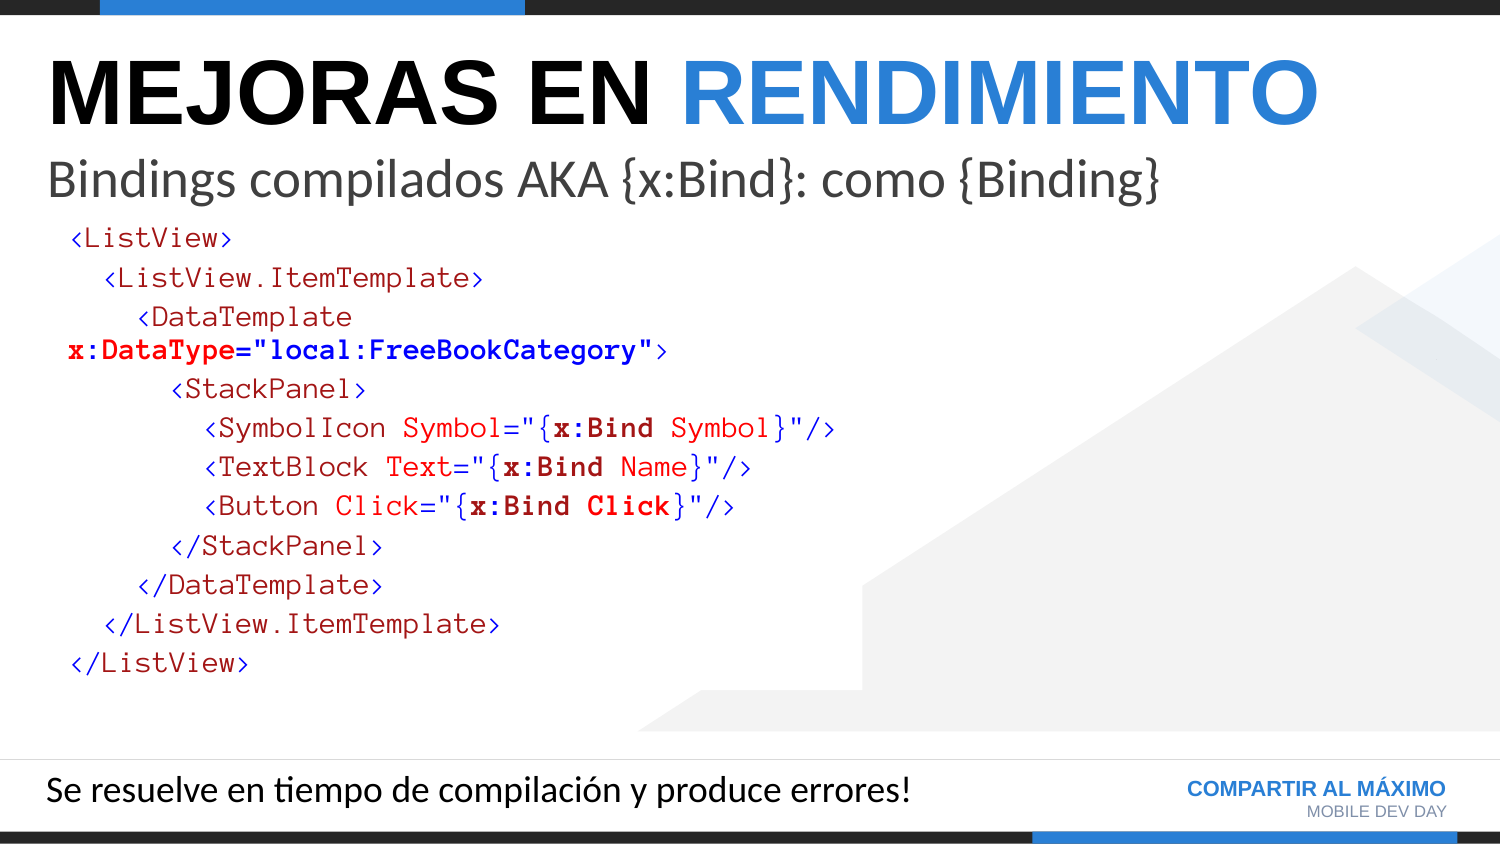

# MEJORAS EN RENDIMIENTO Bindings compilados AKA {x:Bind}: como {Binding}
<ListView>
  <ListView.ItemTemplate>
    <DataTemplate>
      <StackPanel>
        <SymbolIcon Symbol="{Binding Symbol}"/>
        <TextBlock Text="{Binding Name}"/>
        <Button Click="Button_ClickHandler"/>
      </StackPanel>
    </DataTemplate>
  </ListView.ItemTemplate>
</ListView>
<ListView>
  <ListView.ItemTemplate>
    <DataTemplate x:DataType="local:FreeBookCategory">
      <StackPanel>
        <SymbolIcon Symbol="{x:Bind Symbol}"/>
        <TextBlock Text="{x:Bind Name}"/>
        <Button Click="{x:Bind Click}"/>
      </StackPanel>
    </DataTemplate>
  </ListView.ItemTemplate>
</ListView>
Se resuelve en tiempo de compilación y produce errores!